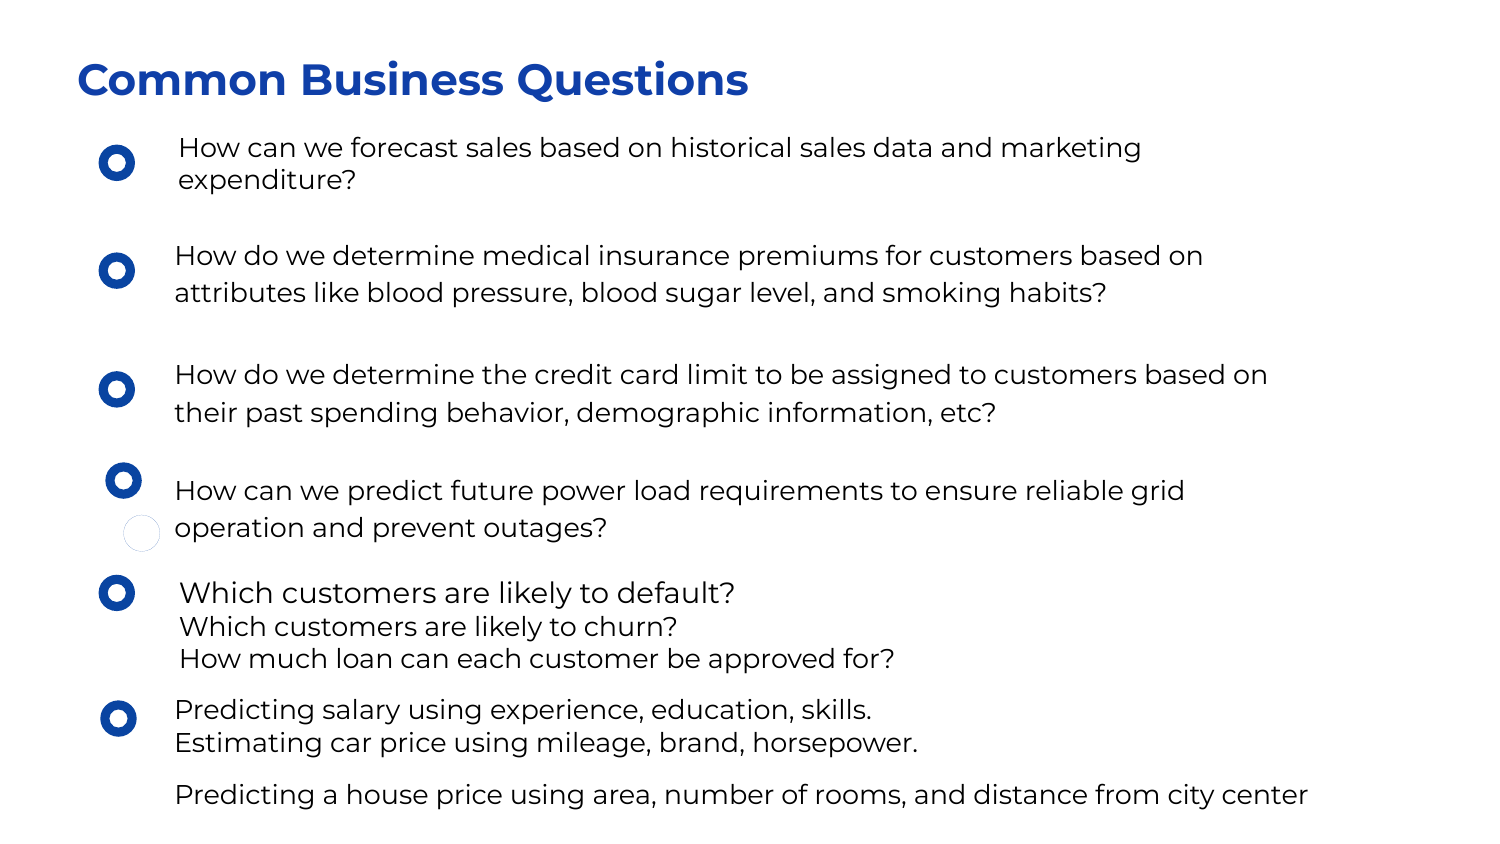

Common Business Questions
How can we forecast sales based on historical sales data and marketing expenditure?

How do we determine medical insurance premiums for customers based on attributes like blood pressure, blood sugar level, and smoking habits?

How do we determine the credit card limit to be assigned to customers based on their past spending behavior, demographic information, etc?

How can we predict future power load requirements to ensure reliable grid operation and prevent outages?

Which customers are likely to default?
Which customers are likely to churn?
How much loan can each customer be approved for?

Predicting salary using experience, education, skills.
Estimating car price using mileage, brand, horsepower.

Predicting a house price using area, number of rooms, and distance from city center